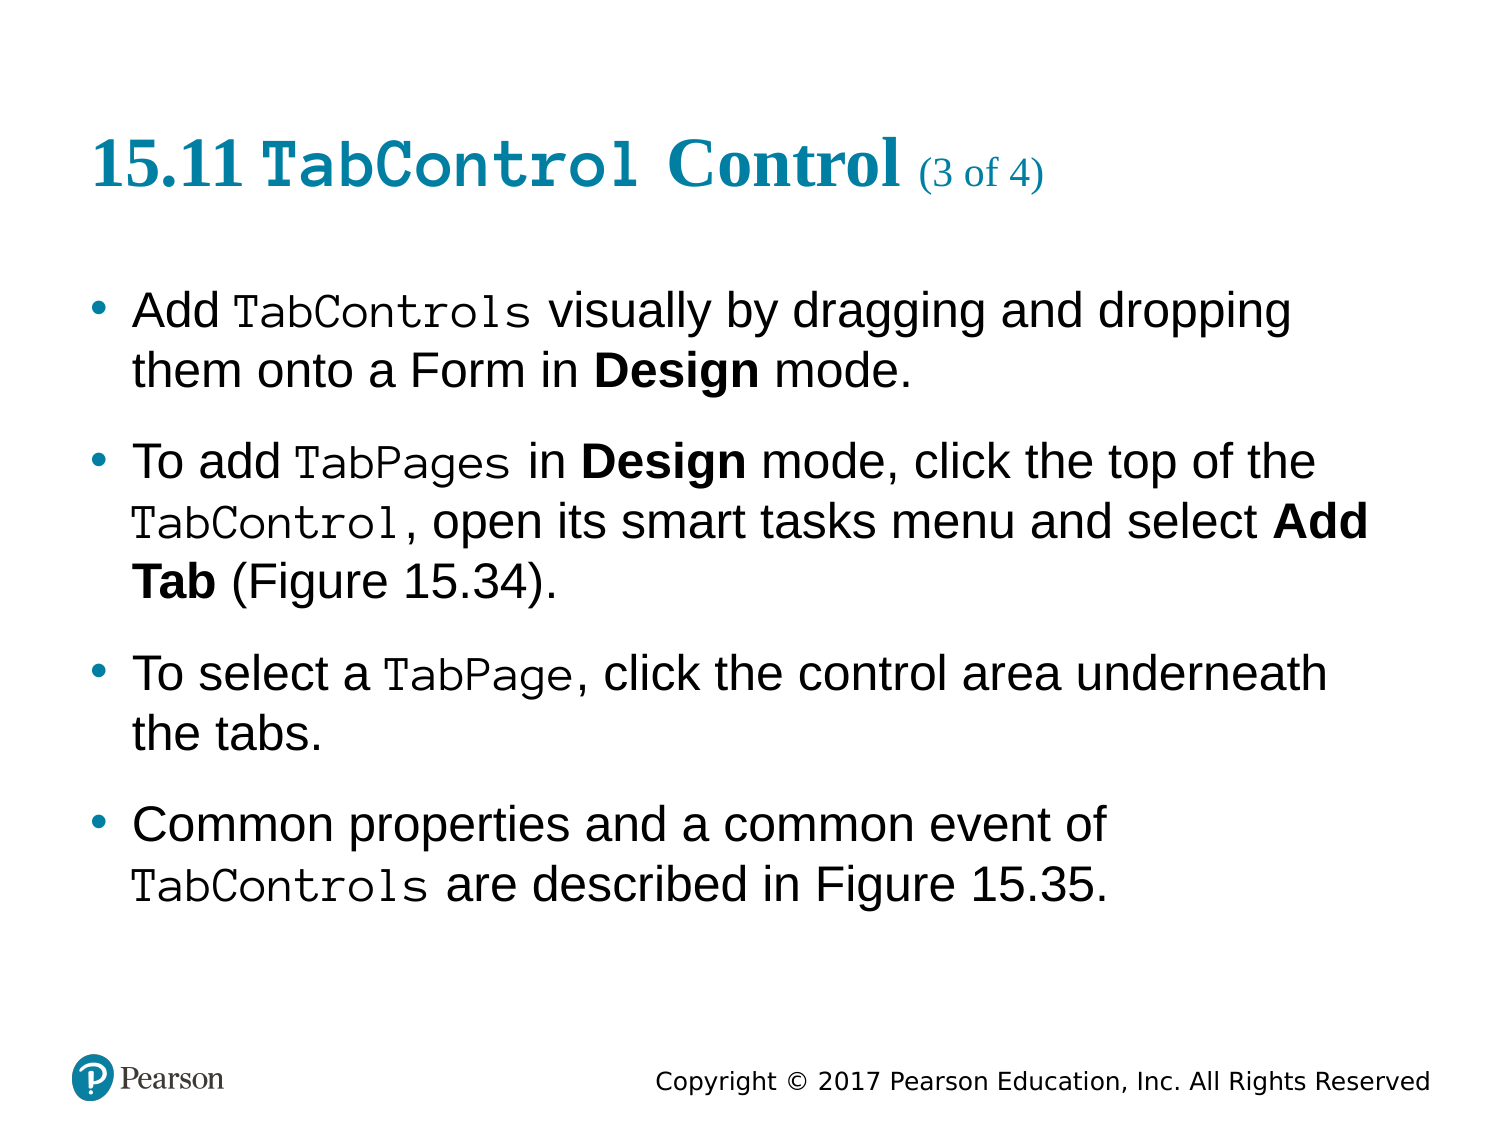

# 15.11 TabControl Control (3 of 4)
Add TabControls visually by dragging and dropping them onto a Form in Design mode.
To add TabPages in Design mode, click the top of the TabControl, open its smart tasks menu and select Add Tab (Figure 15.34).
To select a TabPage, click the control area underneath the tabs.
Common properties and a common event of TabControls are described in Figure 15.35.